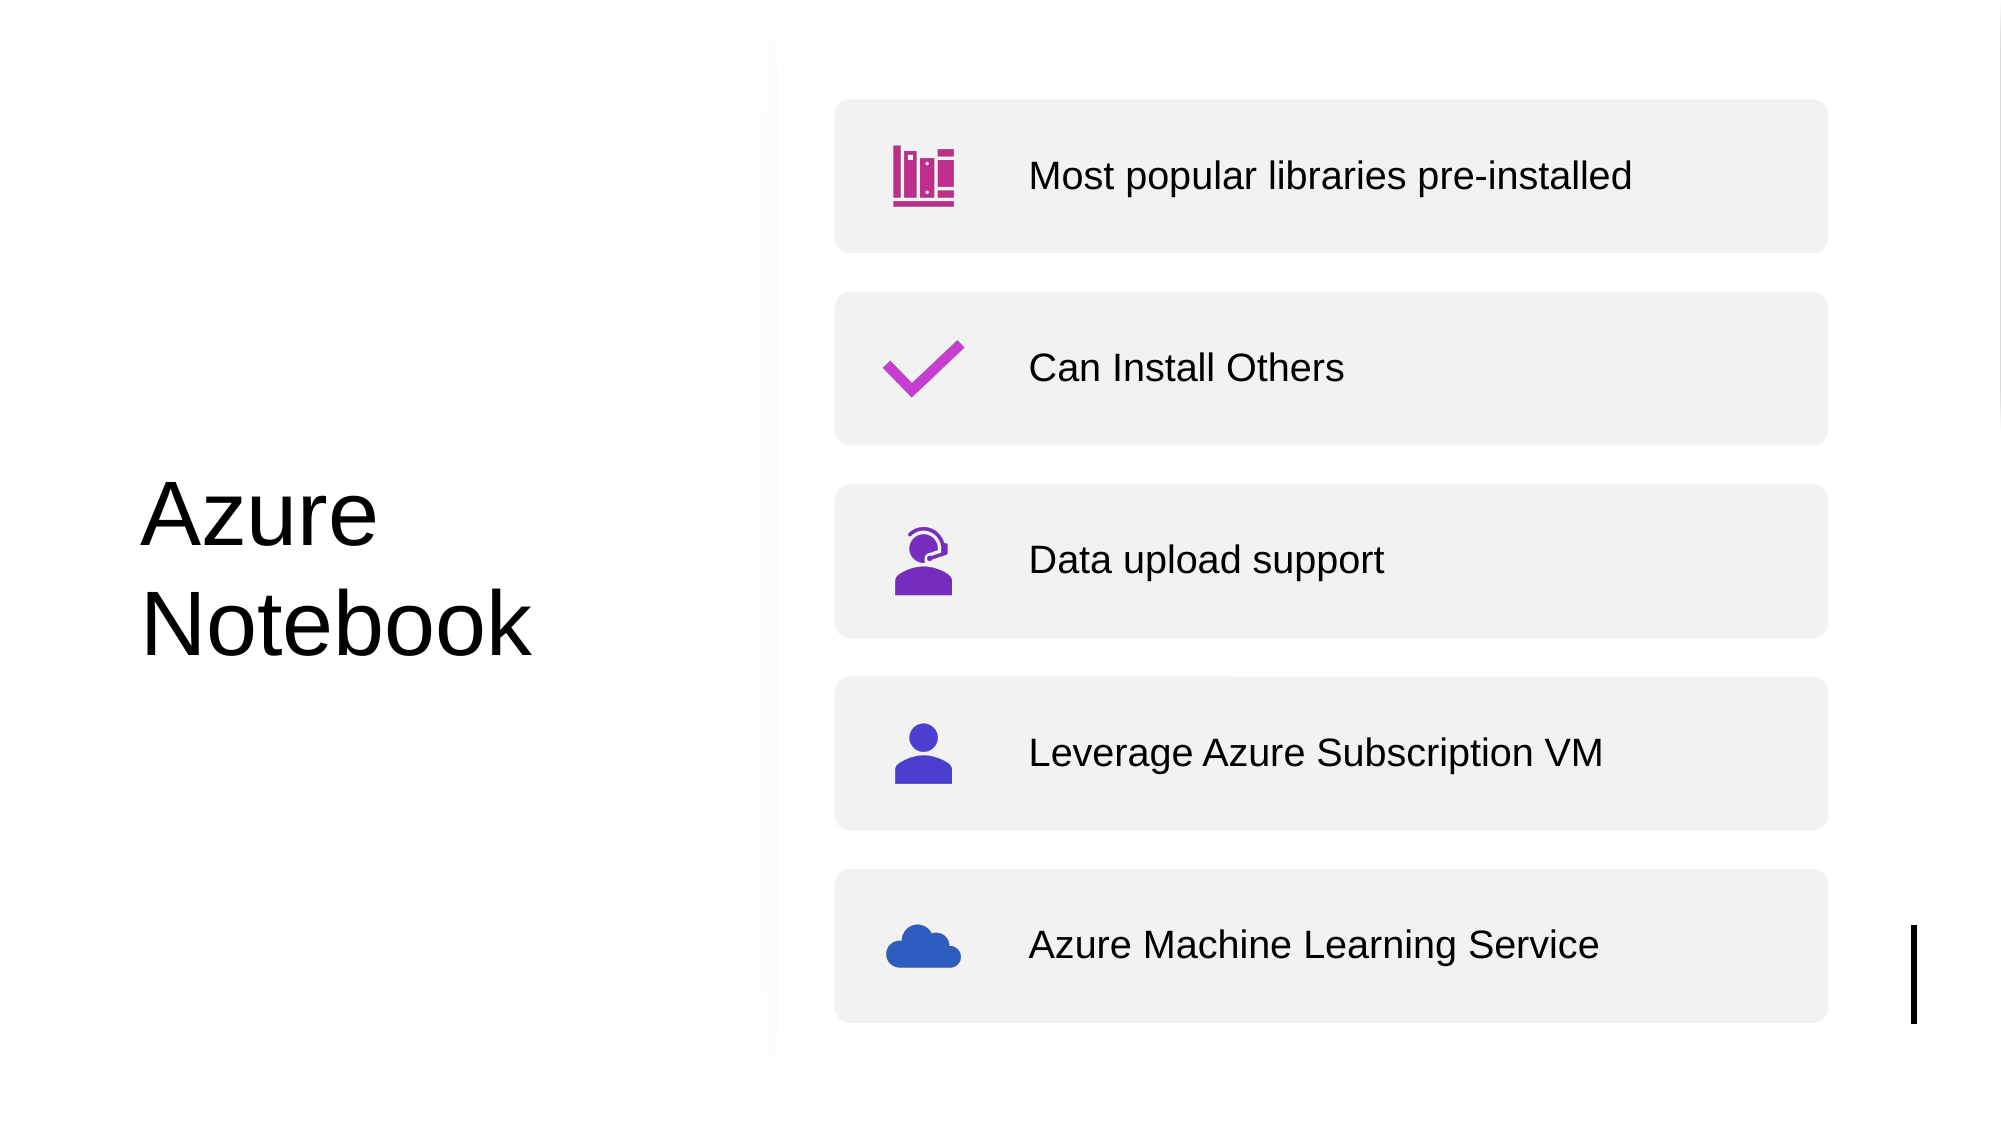

Most popular libraries pre-installed
Can Install Others
Data upload support
Leverage Azure Subscription VM
Azure Machine Learning Service
# Azure Notebook